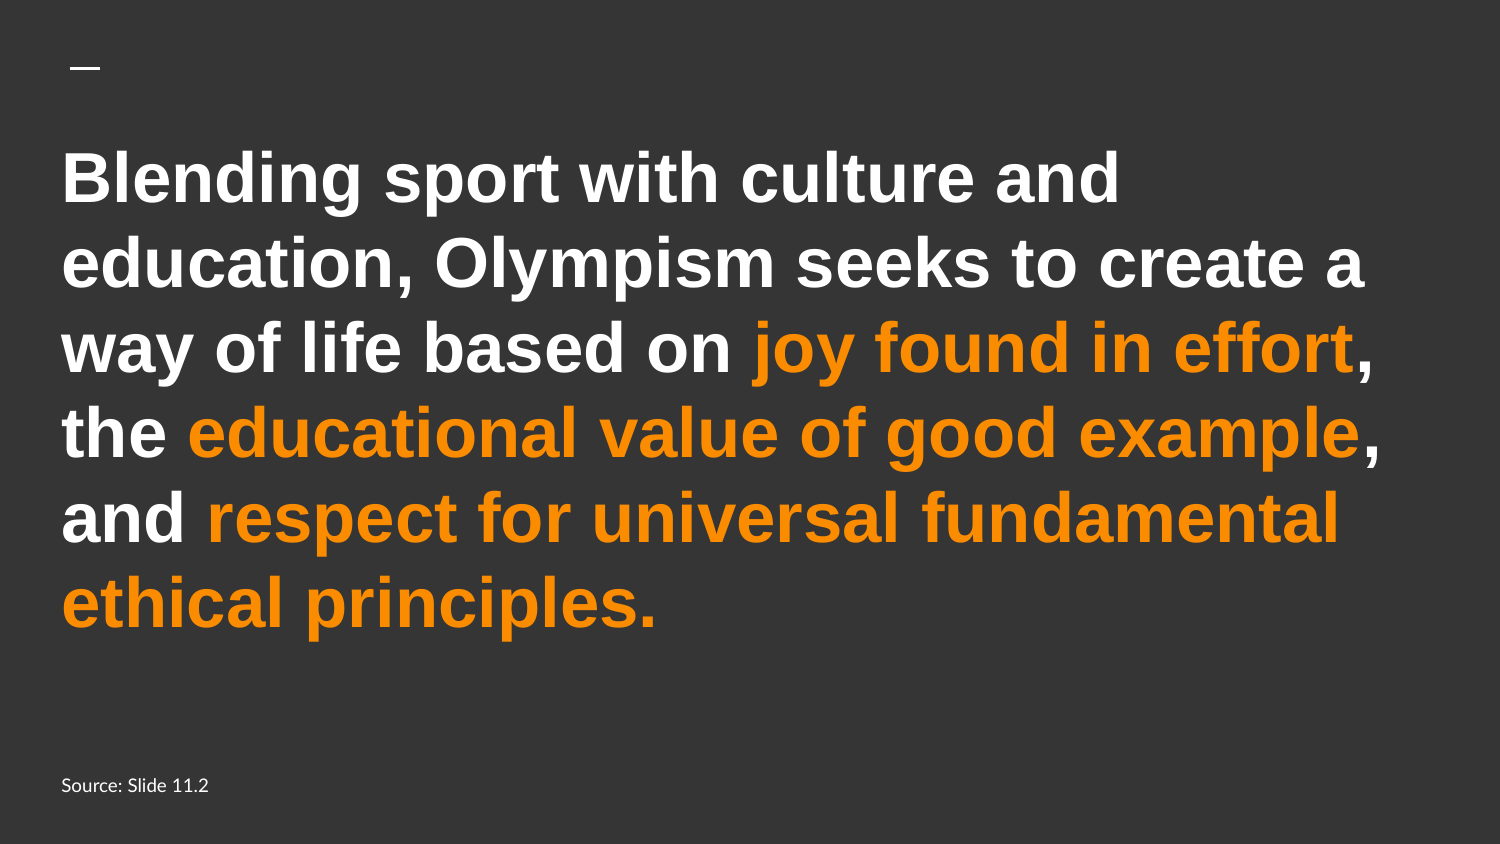

# Blending sport with culture and education, Olympism seeks to create a way of life based on joy found in effort, the educational value of good example, and respect for universal fundamental ethical principles.
Source: Slide 11.2